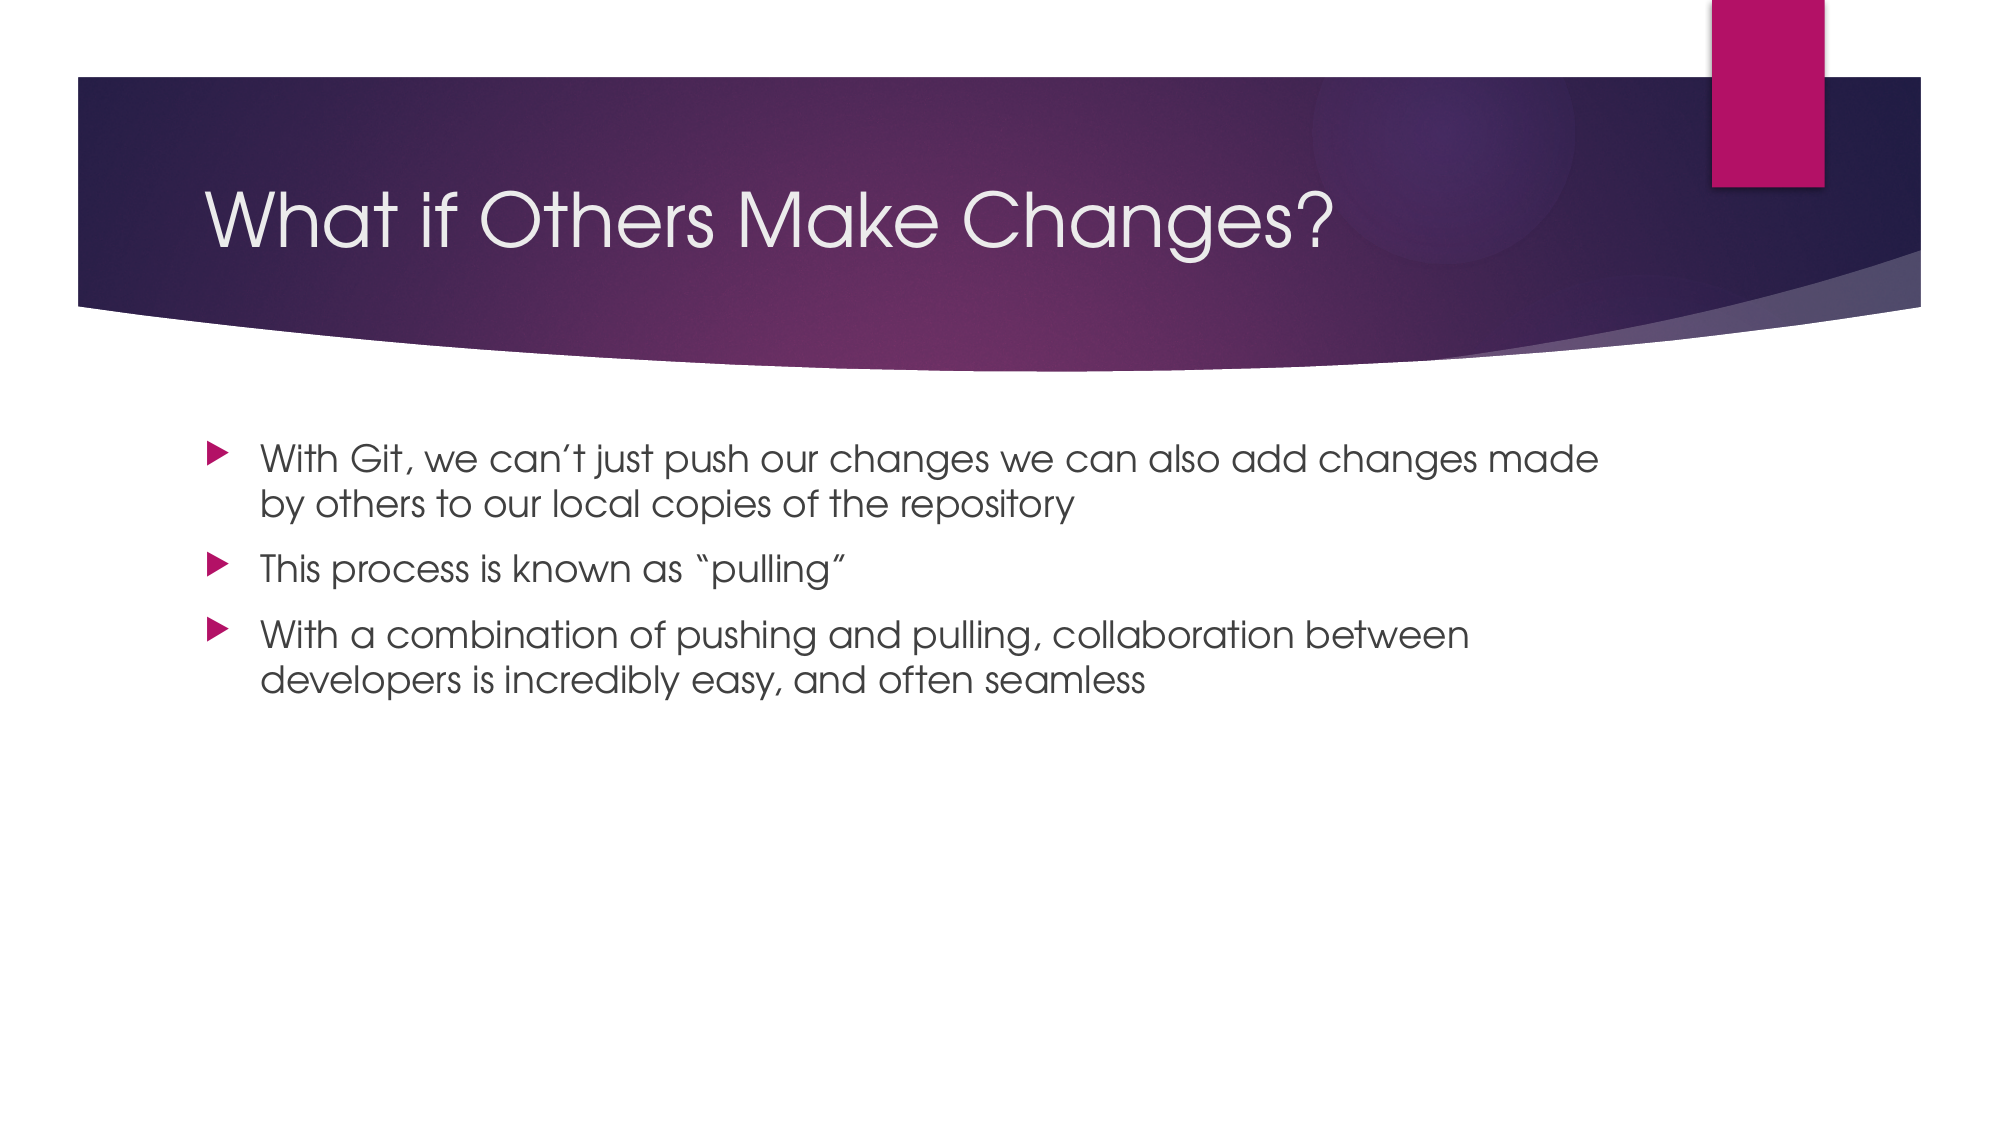

# What if Others Make Changes?
With Git, we can’t just push our changes we can also add changes made by others to our local copies of the repository
This process is known as “pulling”
With a combination of pushing and pulling, collaboration between developers is incredibly easy, and often seamless